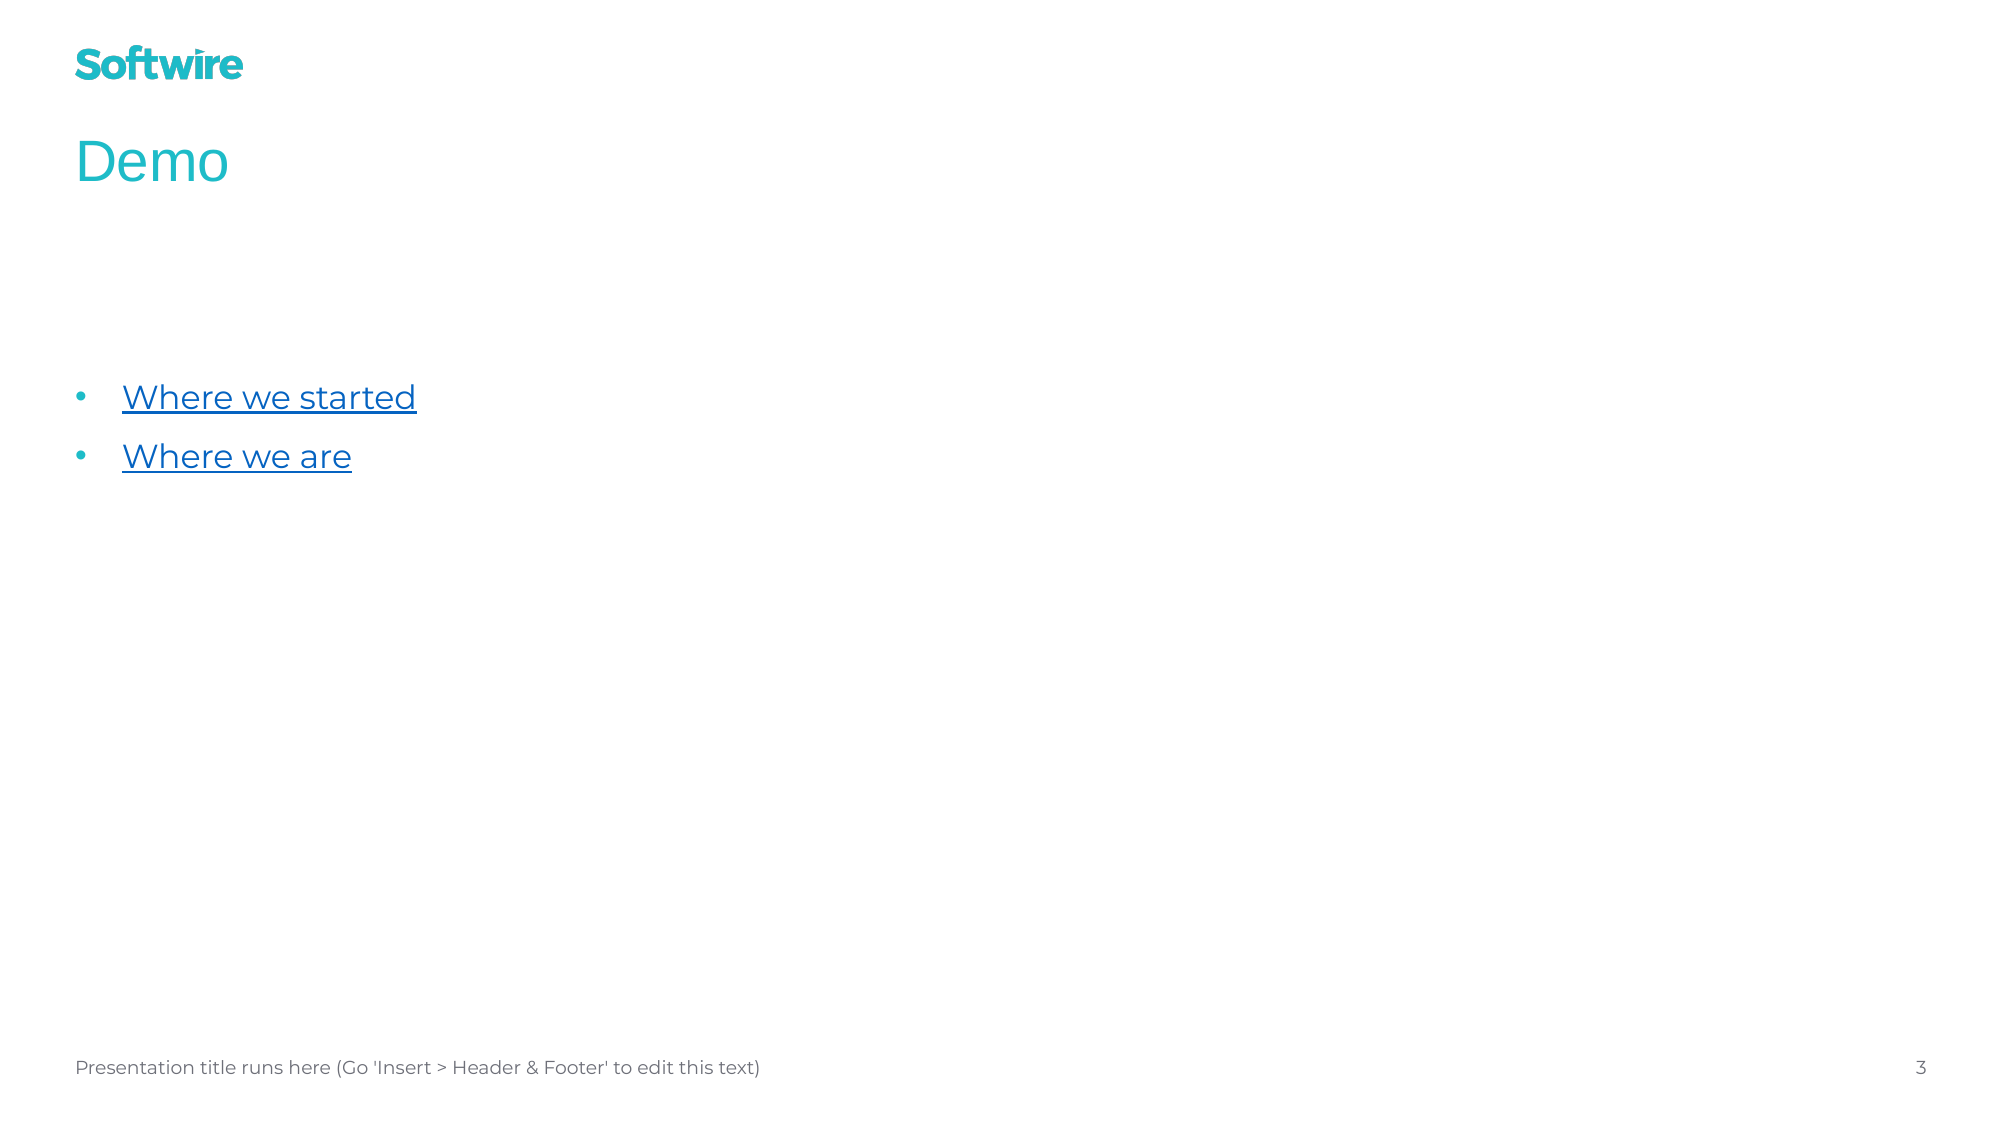

# Demo

Where we started
Where we are
Presentation title runs here (Go 'Insert > Header & Footer' to edit this text)
3